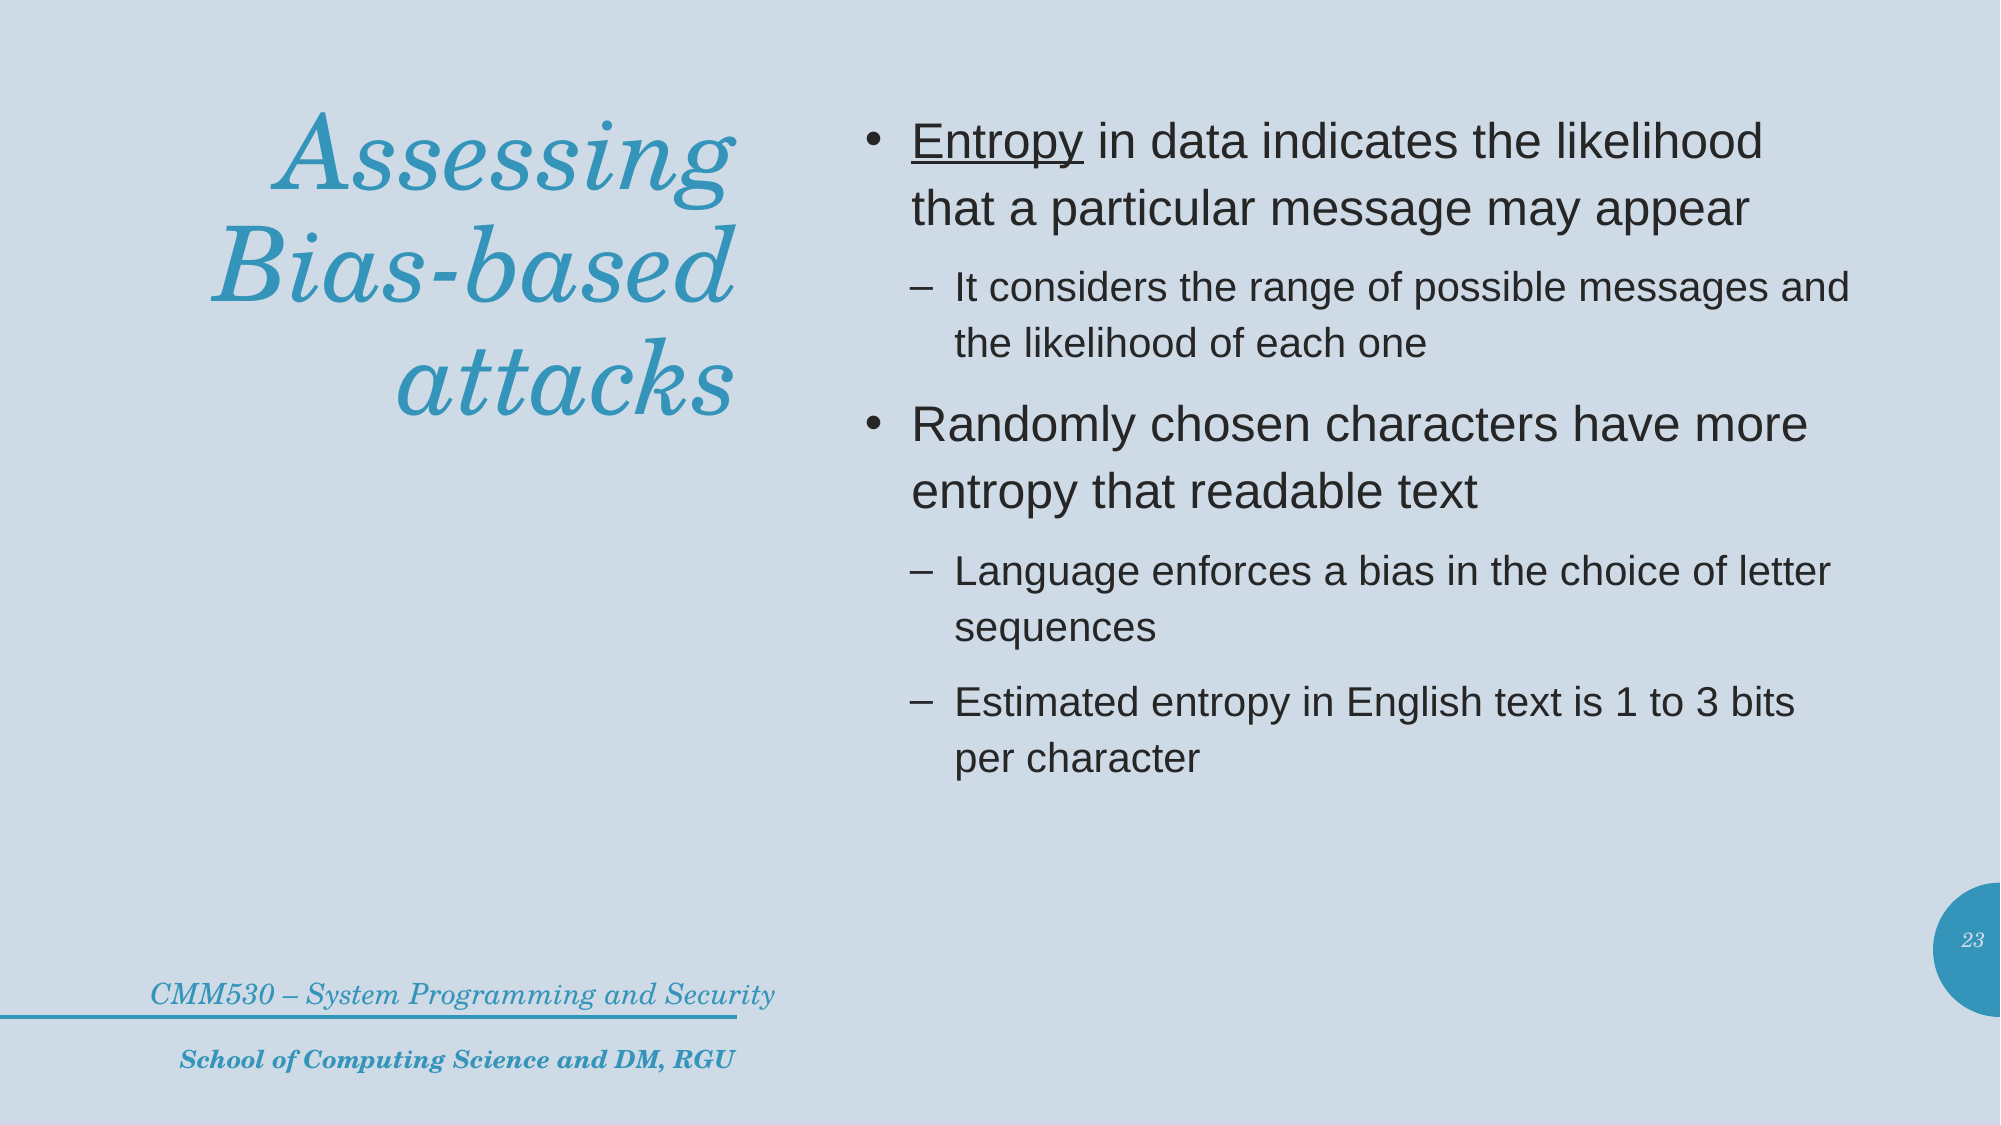

# Assessing Bias-based attacks
Entropy in data indicates the likelihood that a particular message may appear
It considers the range of possible messages and the likelihood of each one
Randomly chosen characters have more entropy that readable text
Language enforces a bias in the choice of letter sequences
Estimated entropy in English text is 1 to 3 bits per character

23